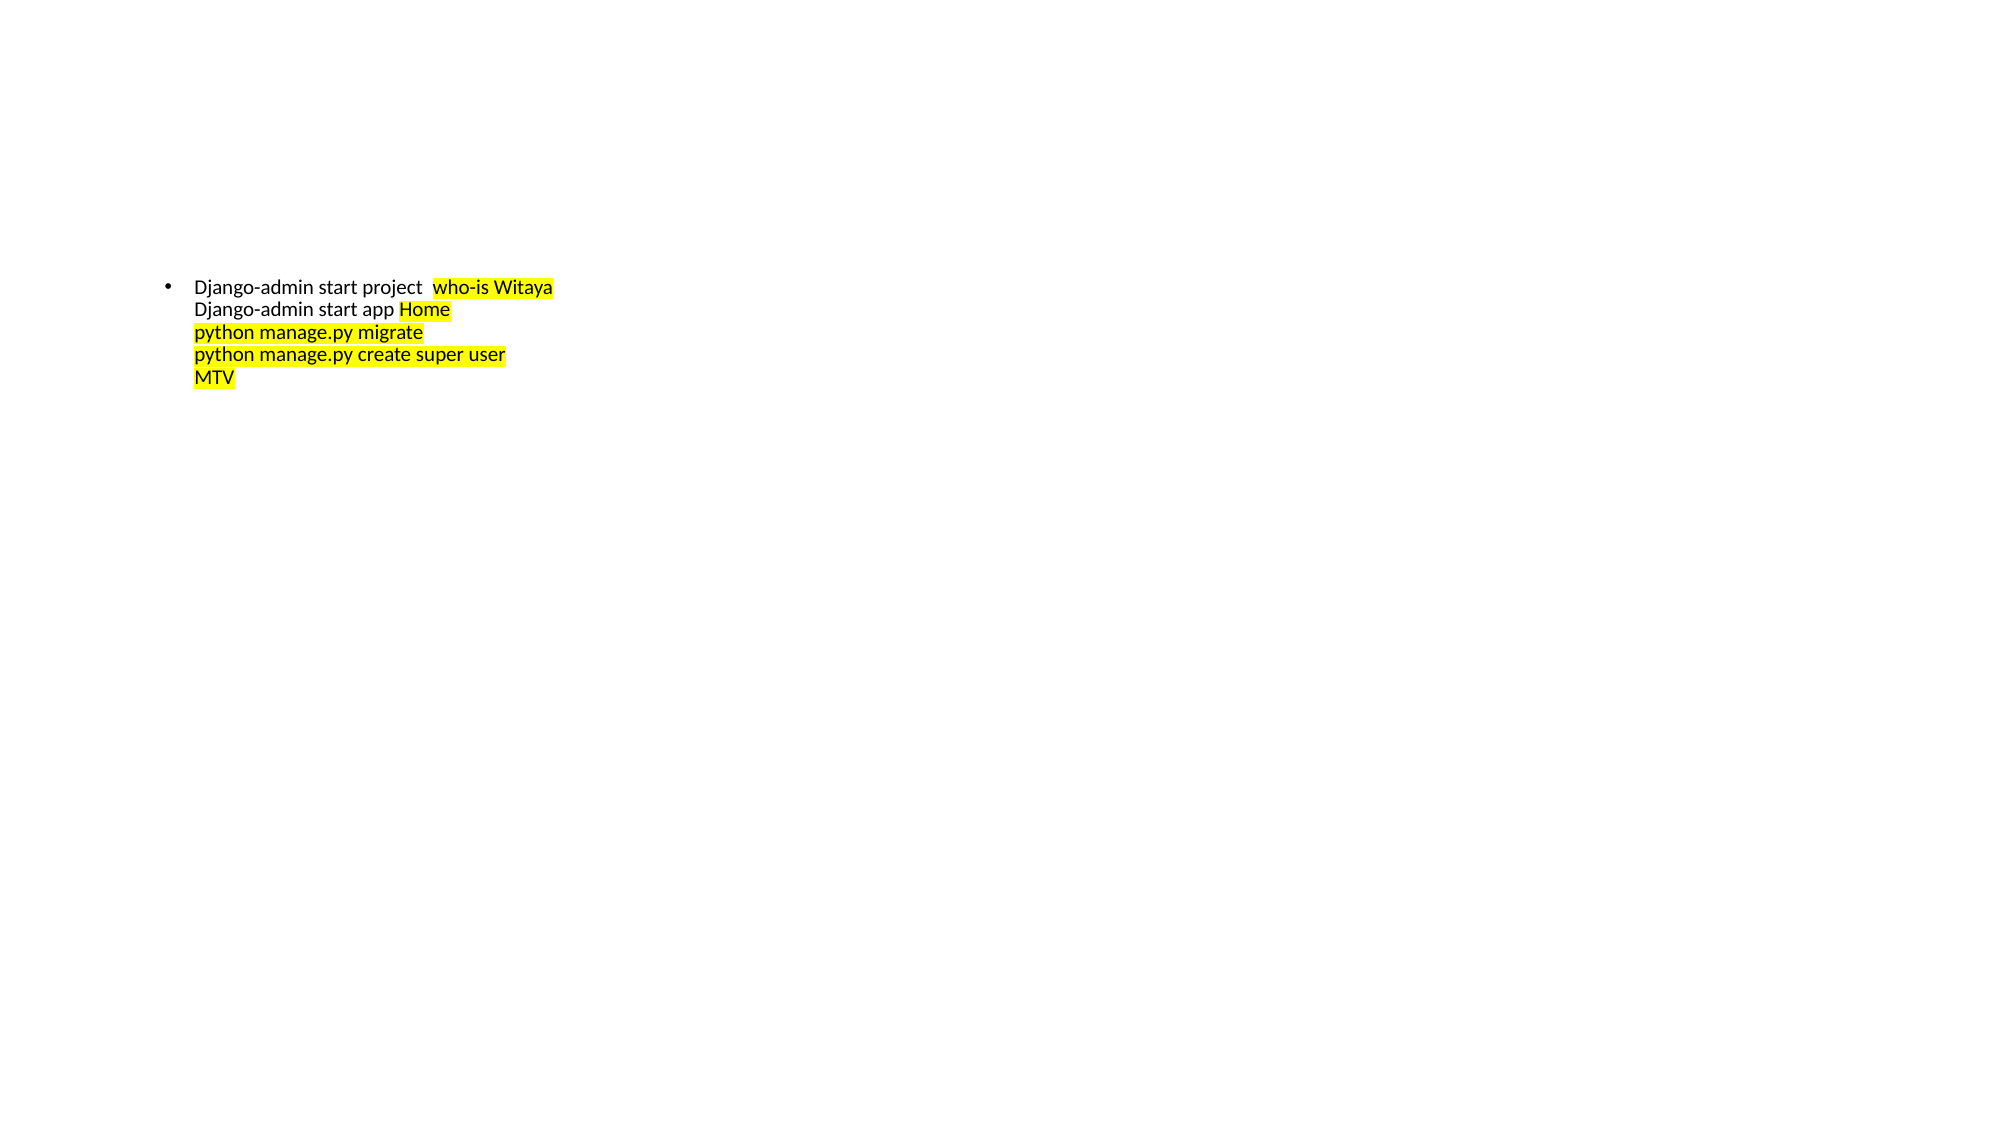

# Django-admin start project  who-is Witaya Django-admin start app Home python manage.py migrate python manage.py create super user MTV